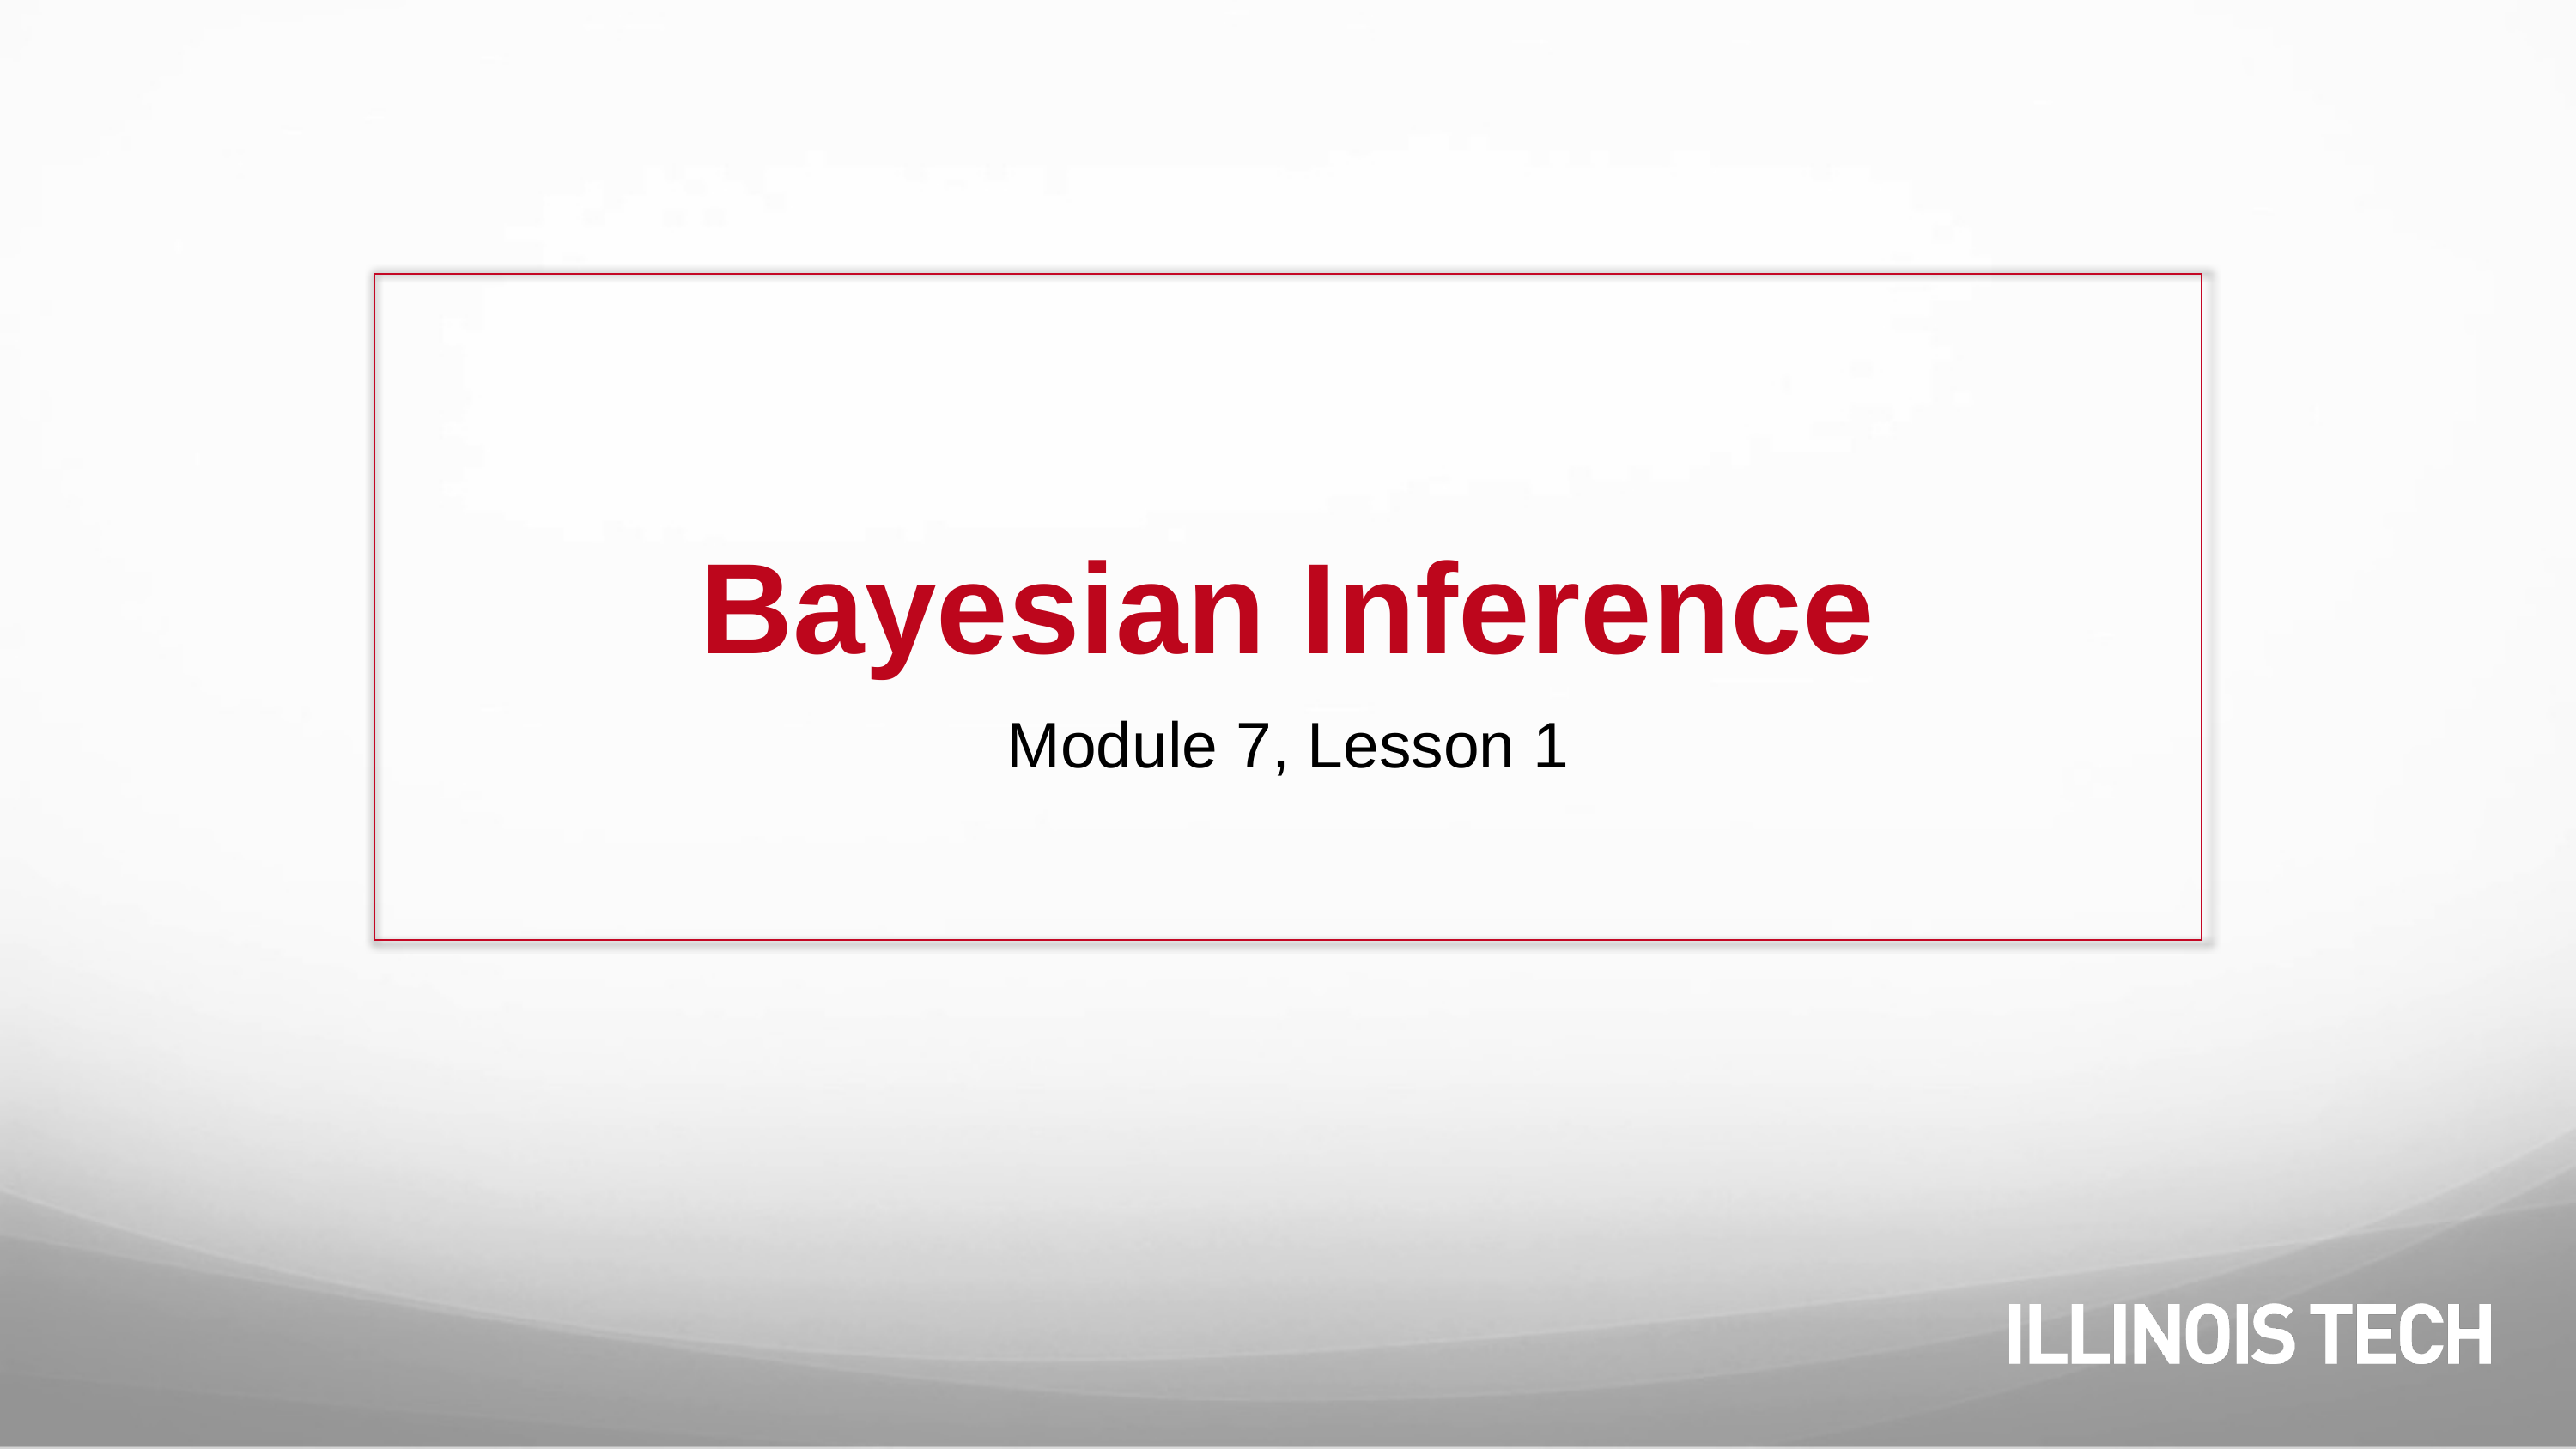

# Bayesian Inference
Module 7, Lesson 1